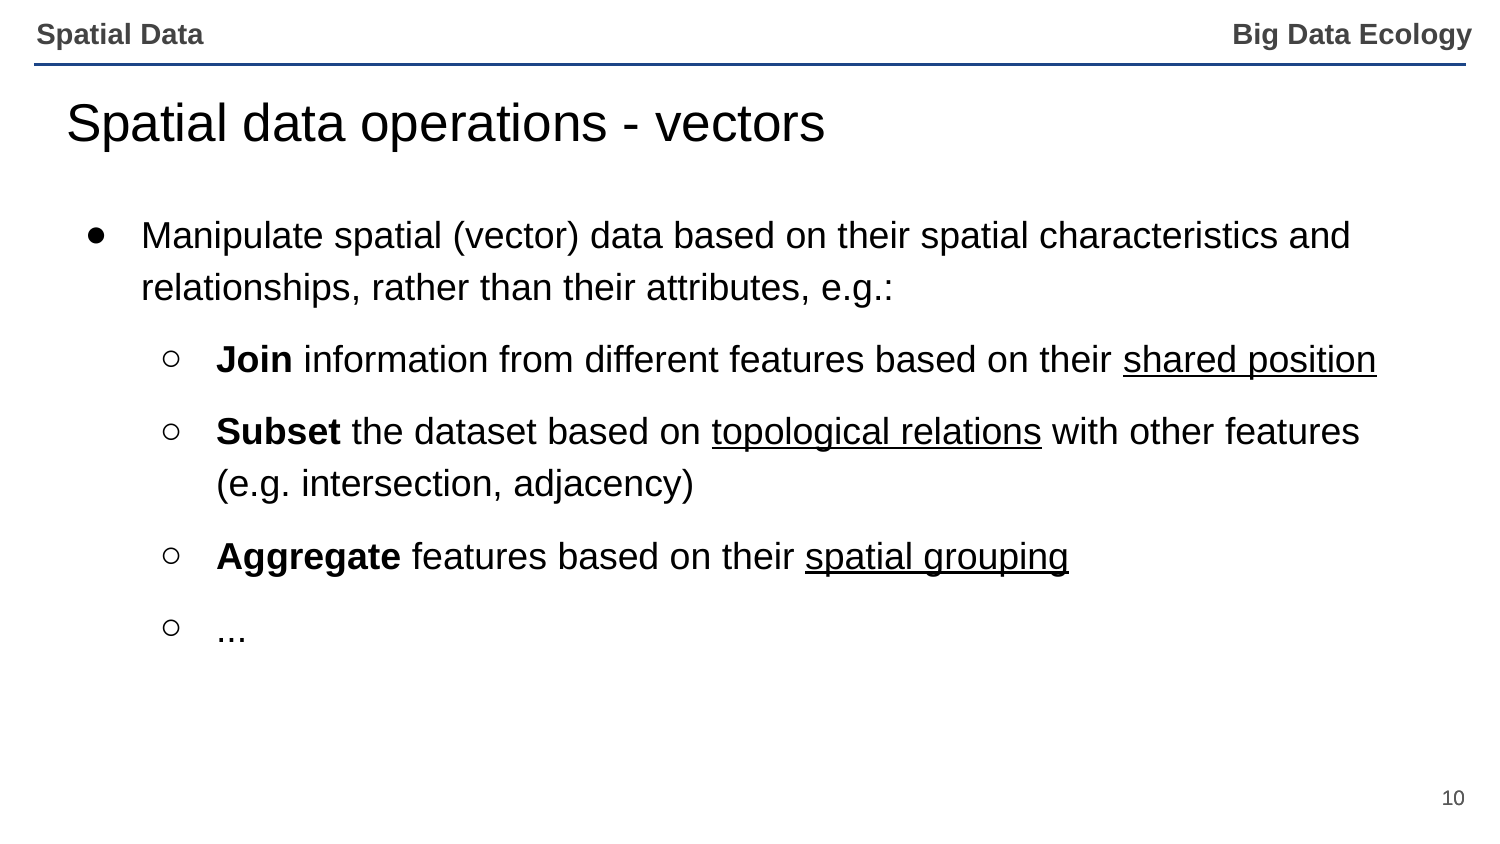

Spatial data operations - vectors
Manipulate spatial (vector) data based on their spatial characteristics and relationships, rather than their attributes, e.g.:
Join information from different features based on their shared position
Subset the dataset based on topological relations with other features (e.g. intersection, adjacency)
Aggregate features based on their spatial grouping
...